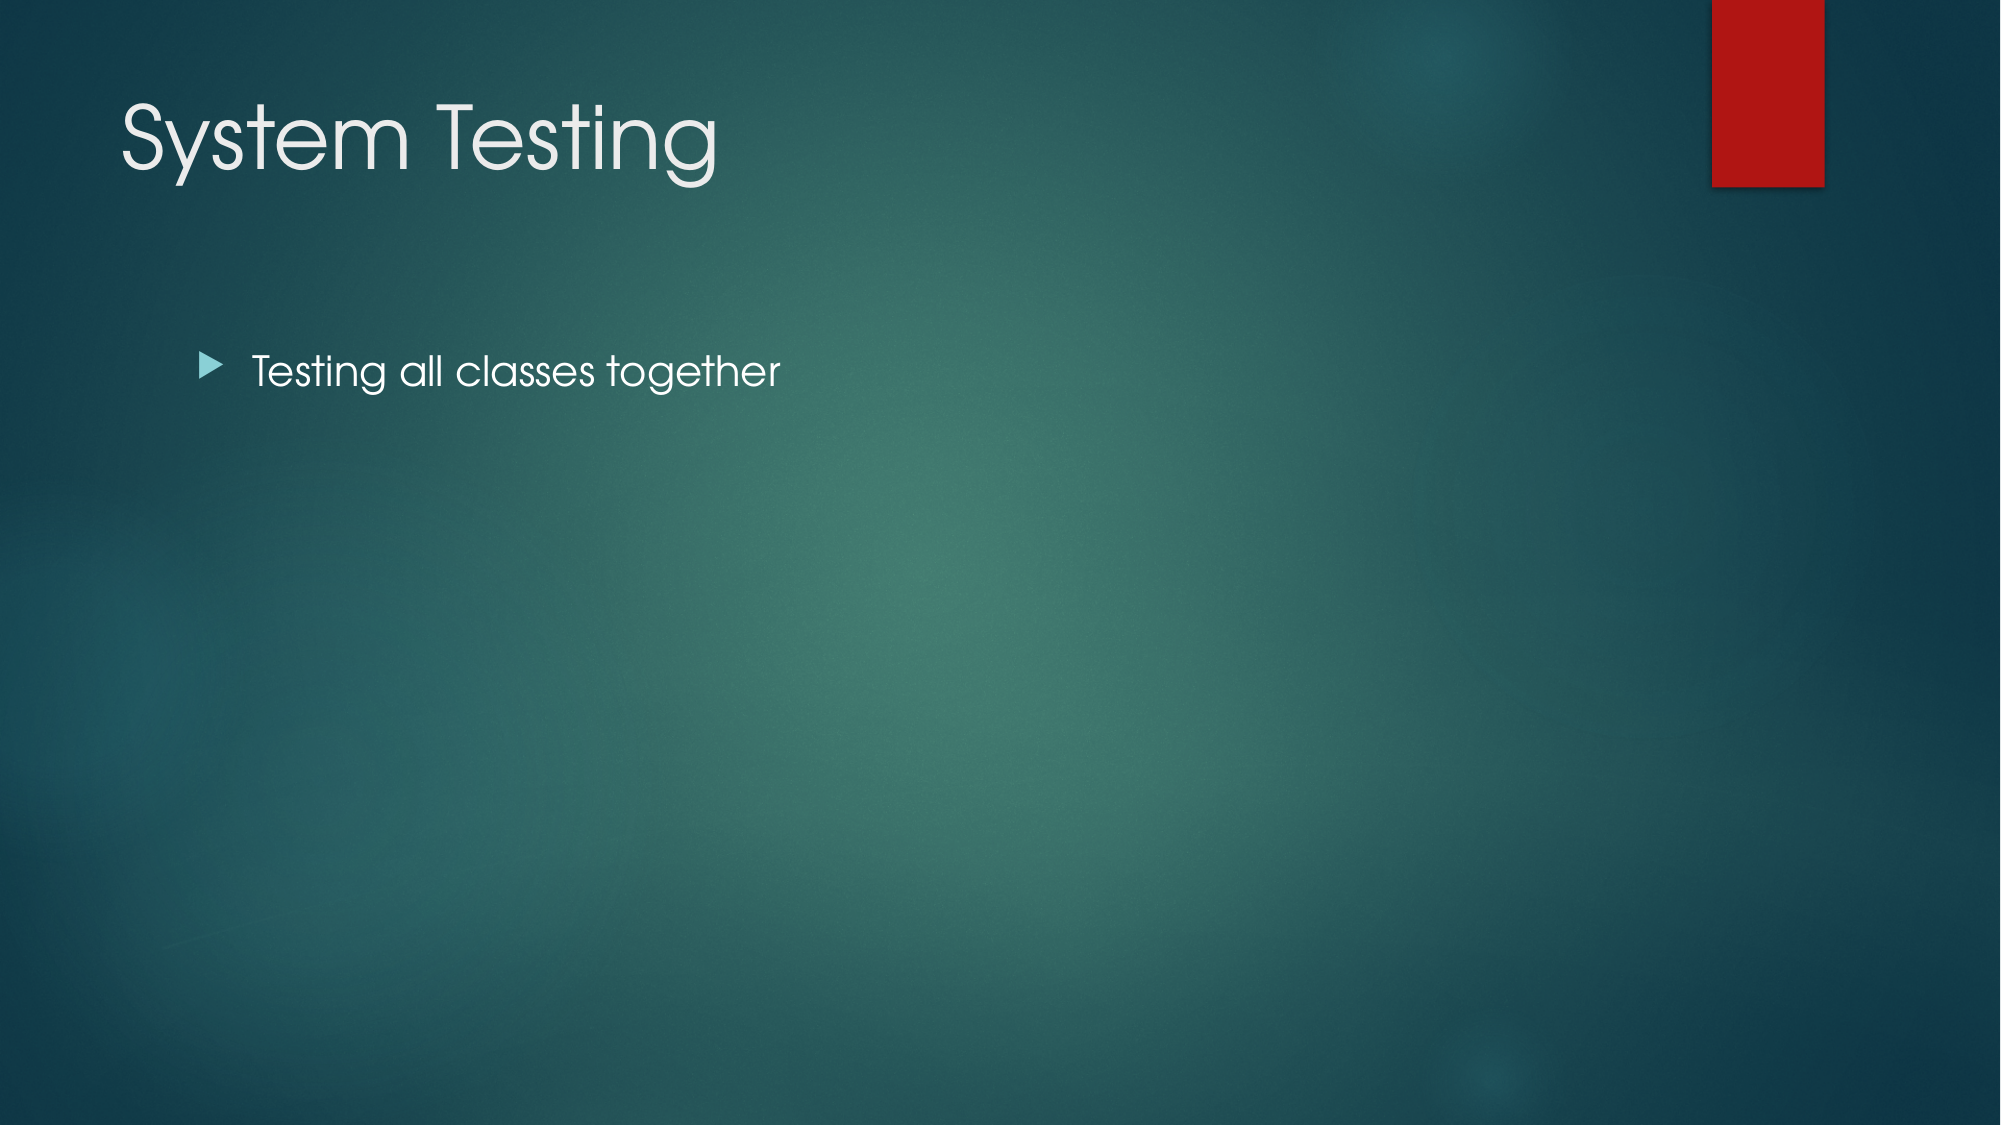

# System Testing
Testing all classes together